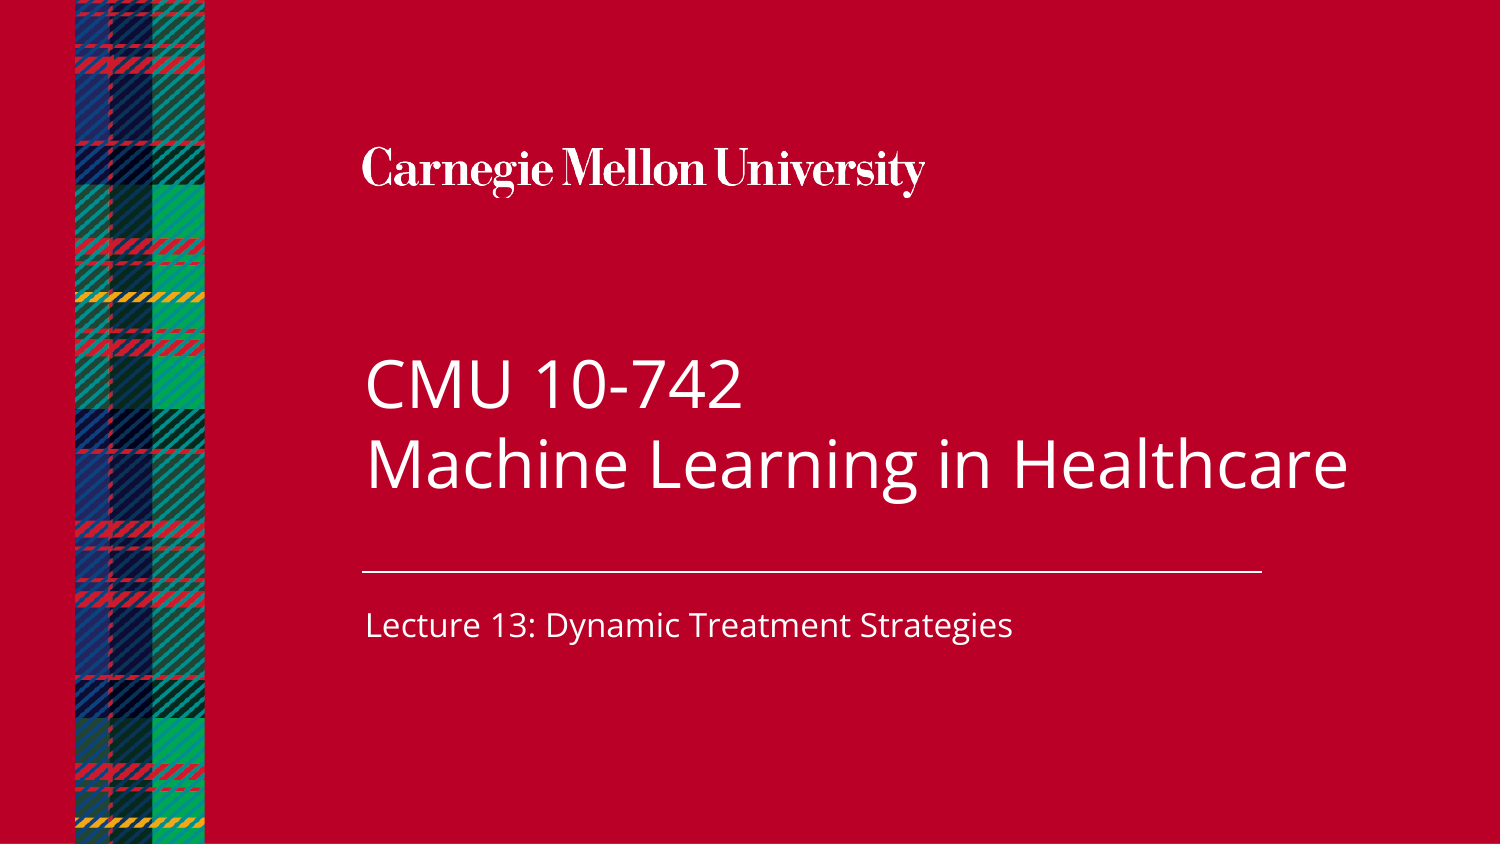

CMU 10-742
Machine Learning in Healthcare
Lecture 13: Dynamic Treatment Strategies